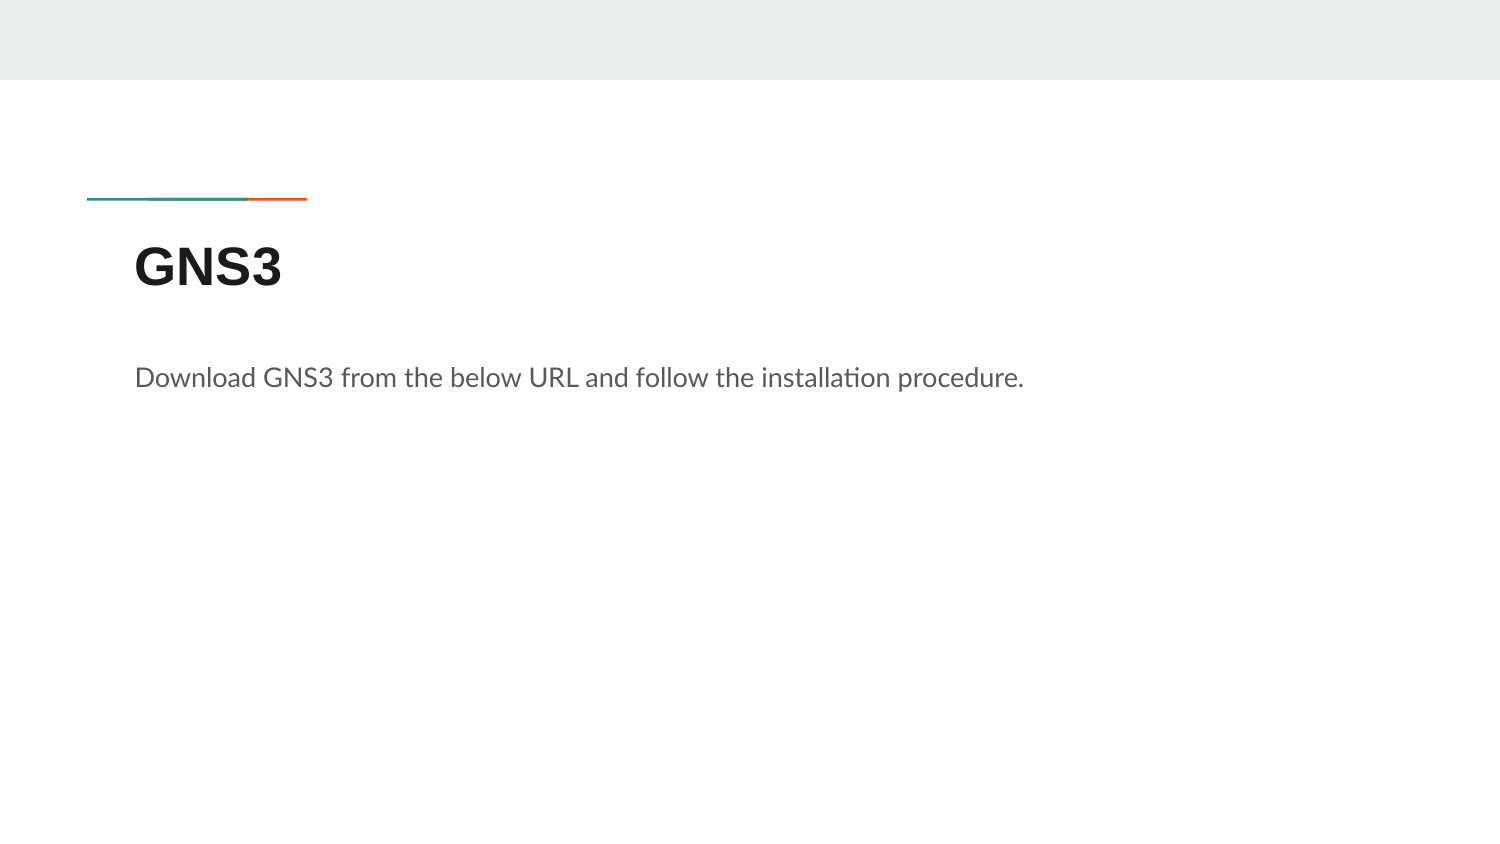

# GNS3
Download GNS3 from the below URL and follow the installation procedure.